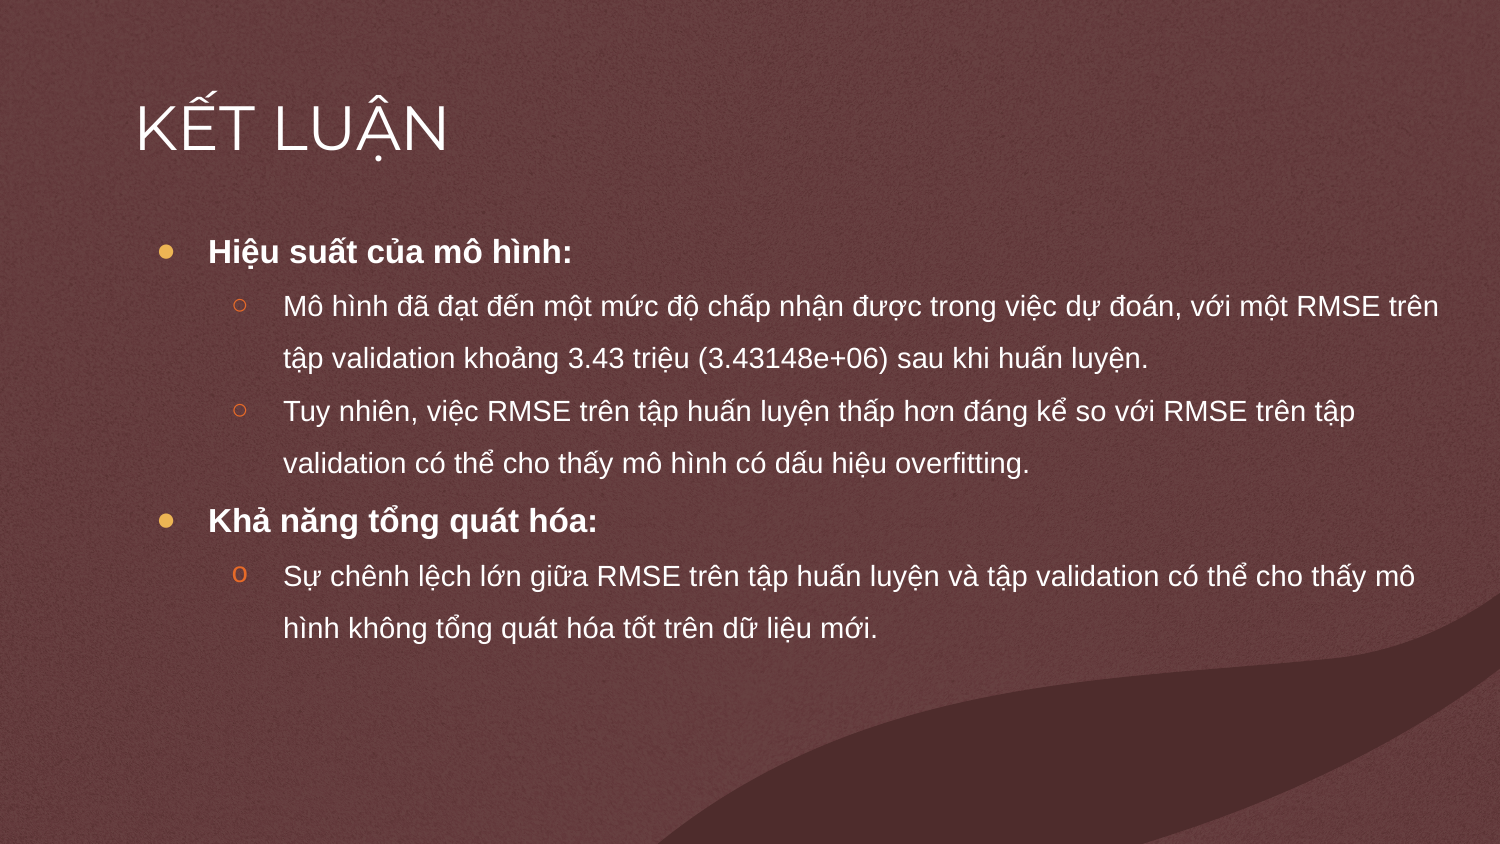

# KẾT LUẬN
Hiệu suất của mô hình:
Mô hình đã đạt đến một mức độ chấp nhận được trong việc dự đoán, với một RMSE trên tập validation khoảng 3.43 triệu (3.43148e+06) sau khi huấn luyện.
Tuy nhiên, việc RMSE trên tập huấn luyện thấp hơn đáng kể so với RMSE trên tập validation có thể cho thấy mô hình có dấu hiệu overfitting.
Khả năng tổng quát hóa:
Sự chênh lệch lớn giữa RMSE trên tập huấn luyện và tập validation có thể cho thấy mô hình không tổng quát hóa tốt trên dữ liệu mới.